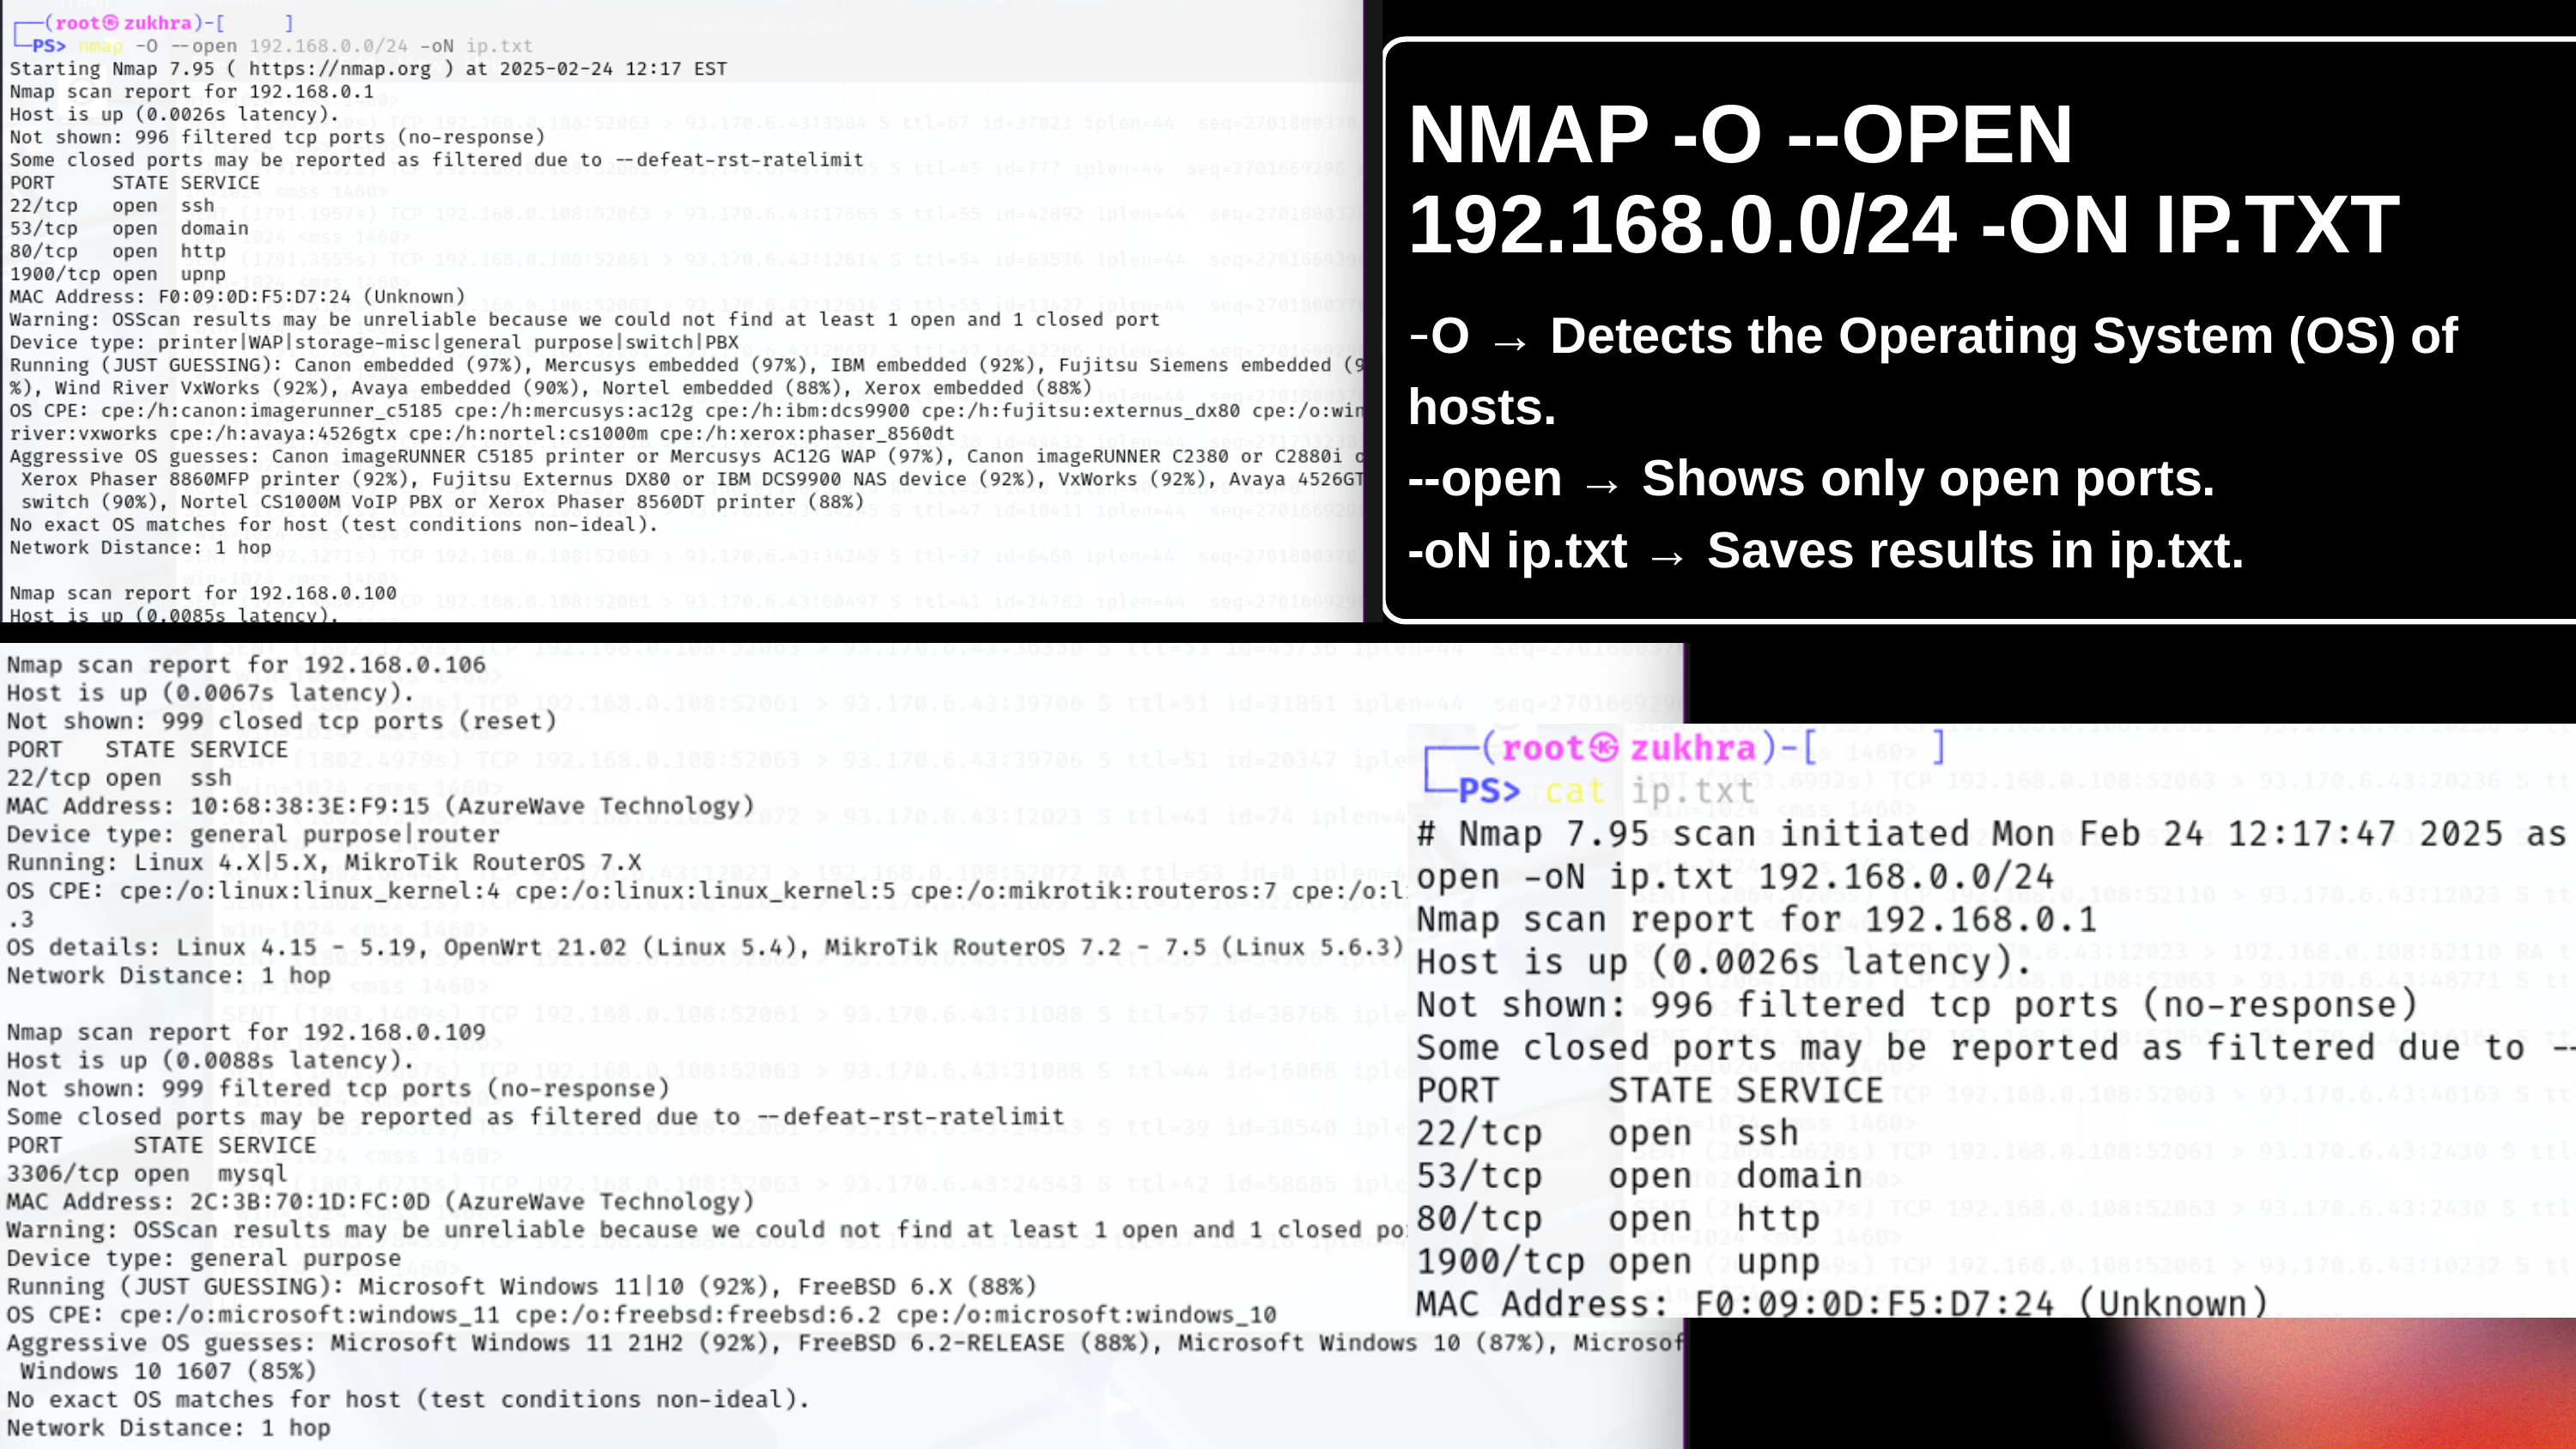

NMAP -O --OPEN 192.168.0.0/24 -ON IP.TXT
-O → Detects the Operating System (OS) of hosts.
--open → Shows only open ports.
-oN ip.txt → Saves results in ip.txt.